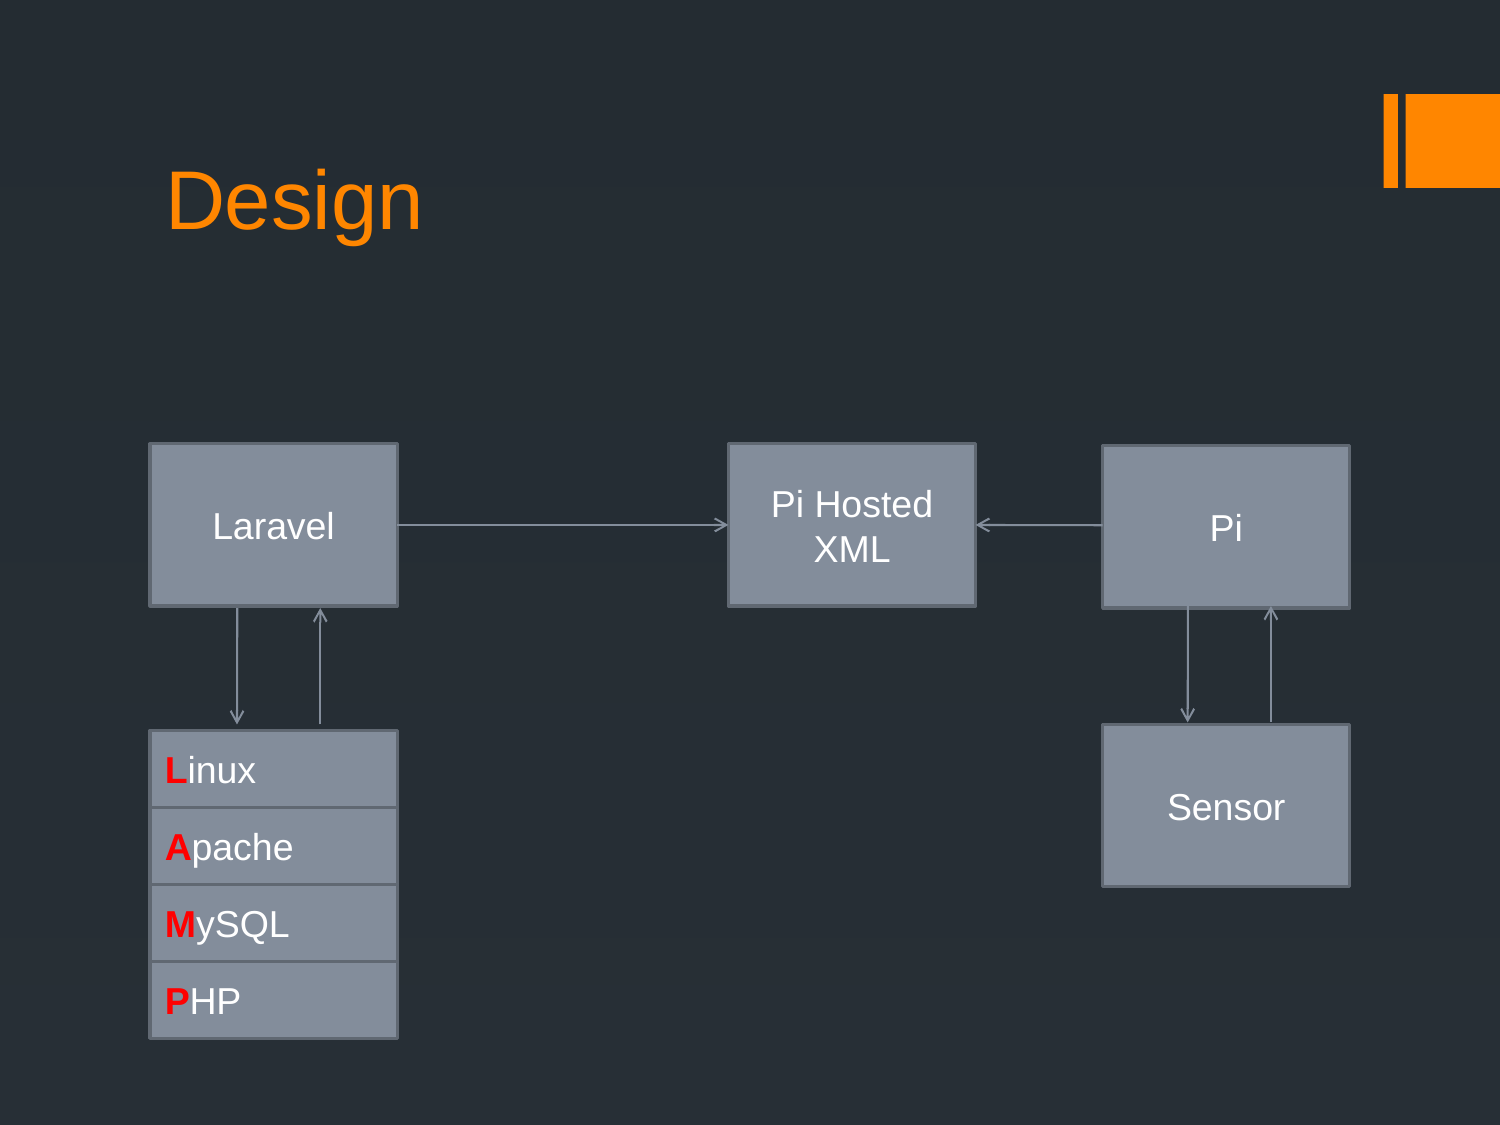

# Design
Laravel
Pi Hosted XML
Pi
Sensor
Linux
Apache
MySQL
PHP